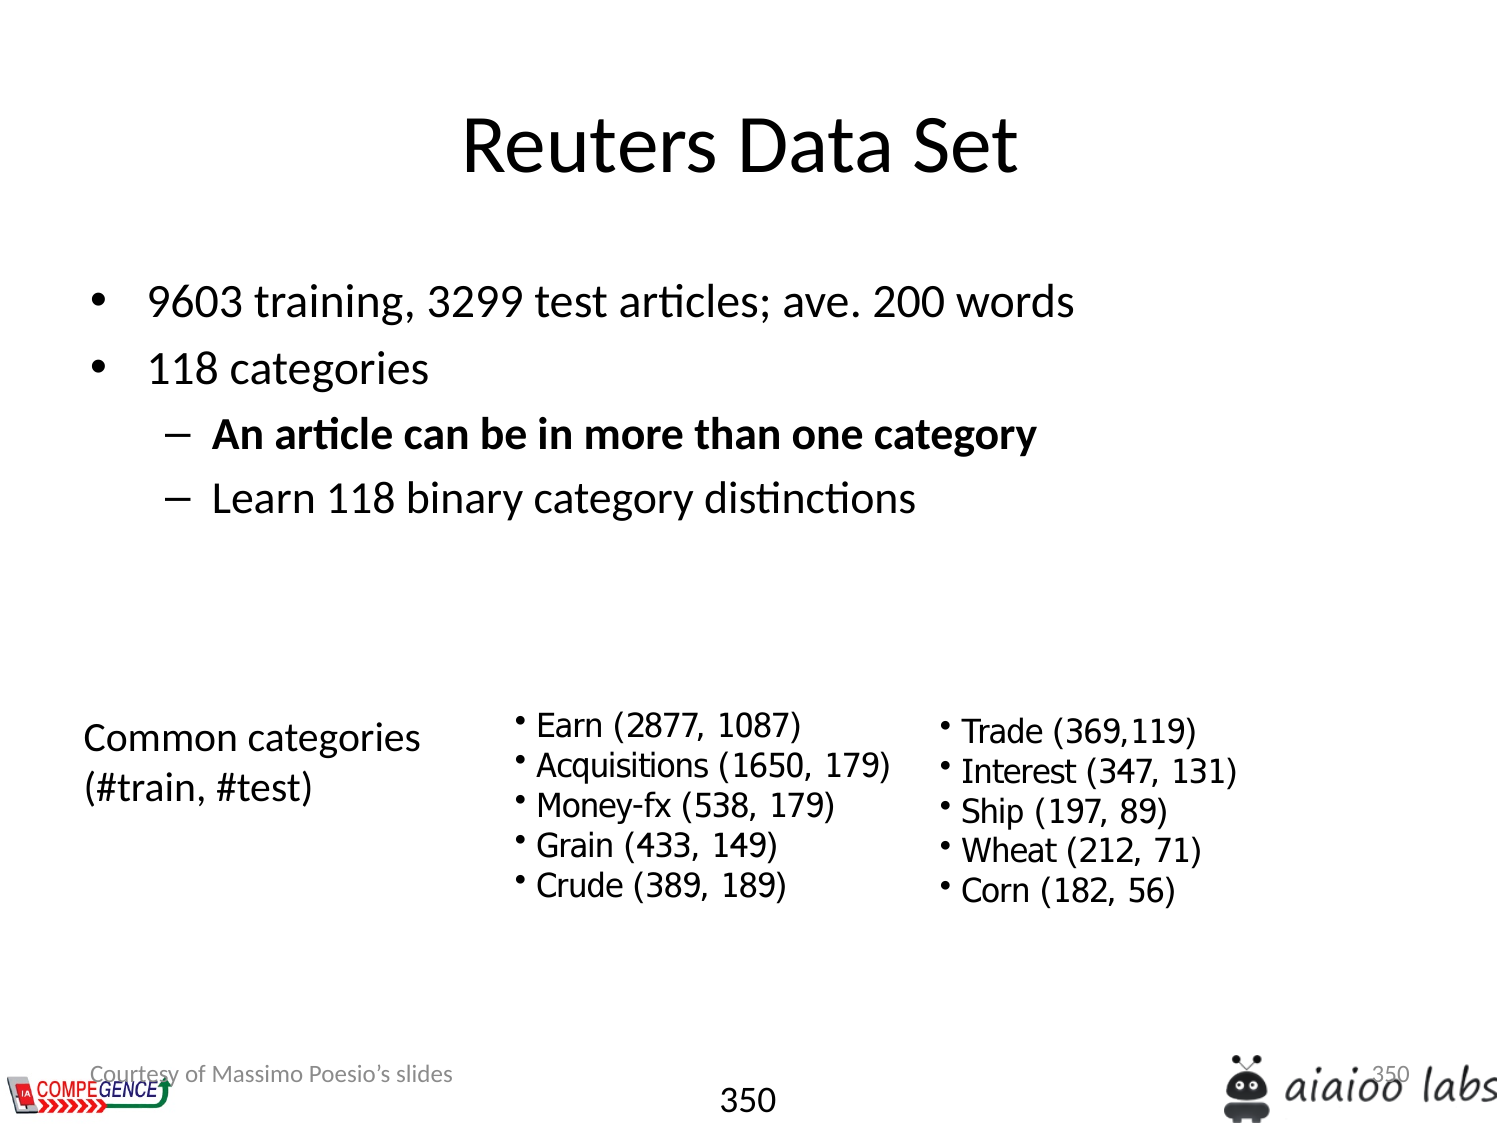

# Reuters Data Set
9603 training, 3299 test articles; ave. 200 words
118 categories
An article can be in more than one category
Learn 118 binary category distinctions

 Earn (2877, 1087)
 Acquisitions (1650, 179)
 Money-fx (538, 179)
 Grain (433, 149)
 Crude (389, 189)
Common categories
(#train, #test)
 Trade (369,119)
 Interest (347, 131)
 Ship (197, 89)
 Wheat (212, 71)
 Corn (182, 56)
Courtesy of Massimo Poesio’s slides
350